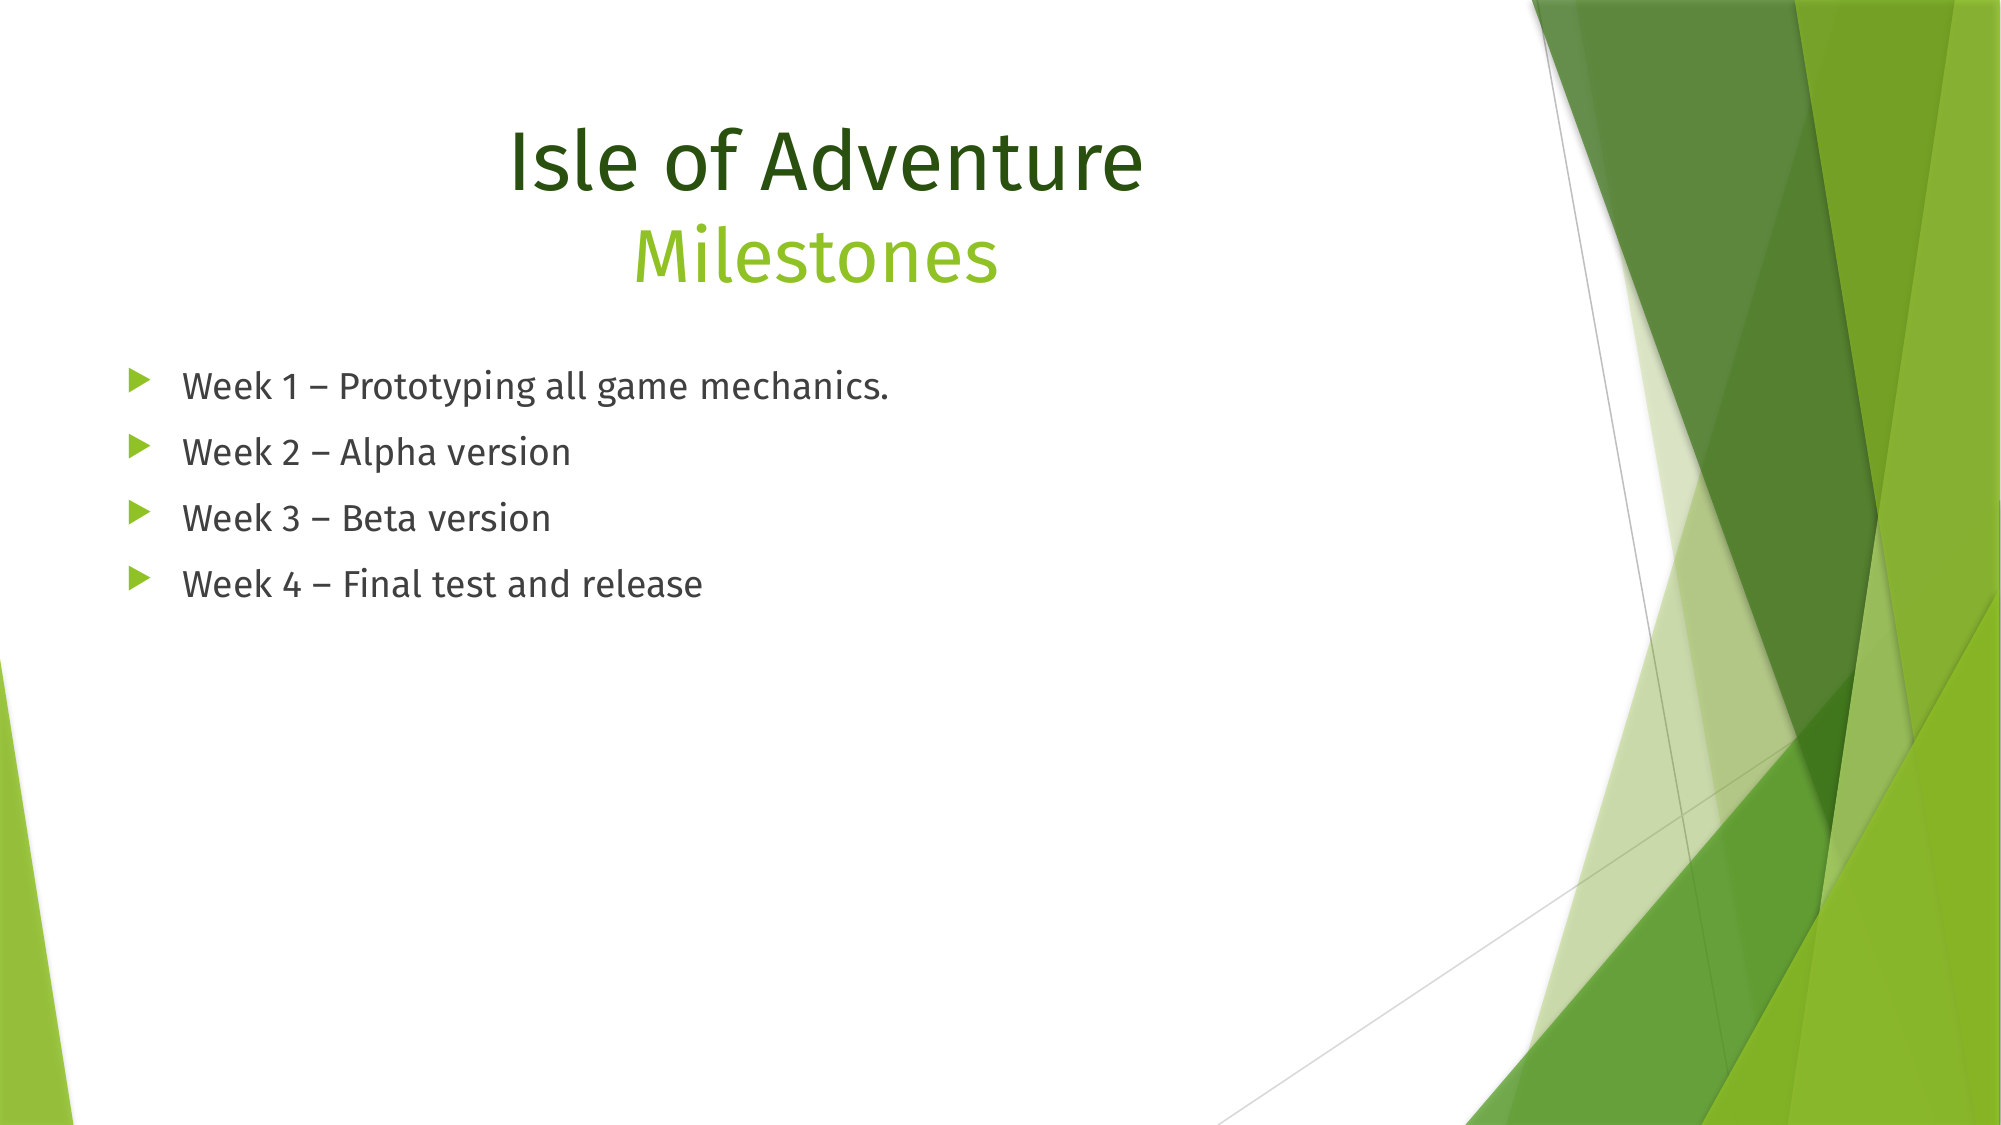

# Isle of Adventure Milestones
Week 1 – Prototyping all game mechanics.
Week 2 – Alpha version
Week 3 – Beta version
Week 4 – Final test and release